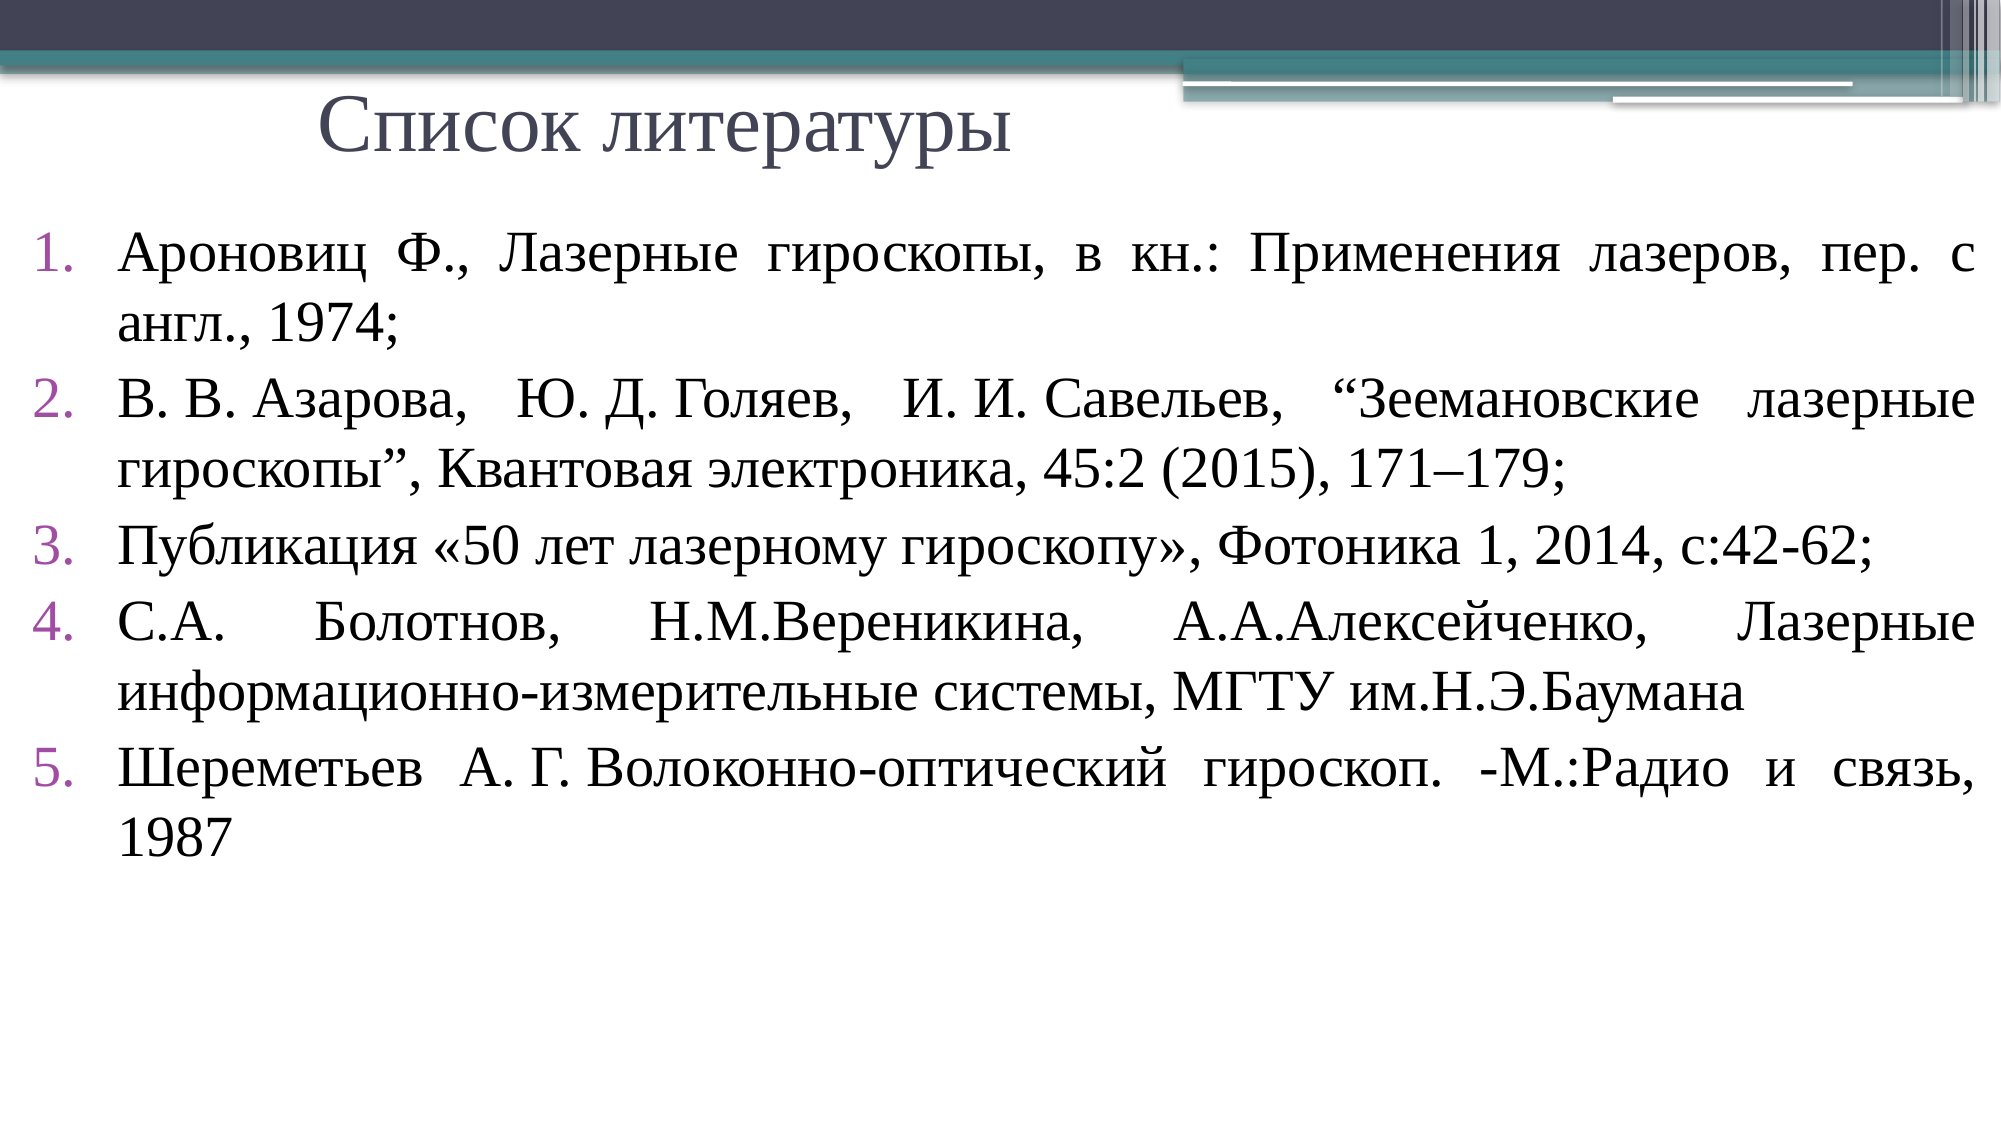

# Список литературы
Ароновиц Ф., Лазерные гироскопы, в кн.: Применения лазеров, пер. с англ., 1974;
В. В. Азарова, Ю. Д. Голяев, И. И. Савельев, “Зеемановские лазерные гироскопы”, Квантовая электроника, 45:2 (2015), 171–179;
Публикация «50 лет лазерному гироскопу», Фотоника 1, 2014, с:42-62;
С.А. Болотнов, Н.М.Вереникина, А.А.Алексейченко, Лазерные информационно-измерительные системы, МГТУ им.Н.Э.Баумана
Шереметьев А. Г. Волоконно-оптический гироскоп. -М.:Радио и связь, 1987